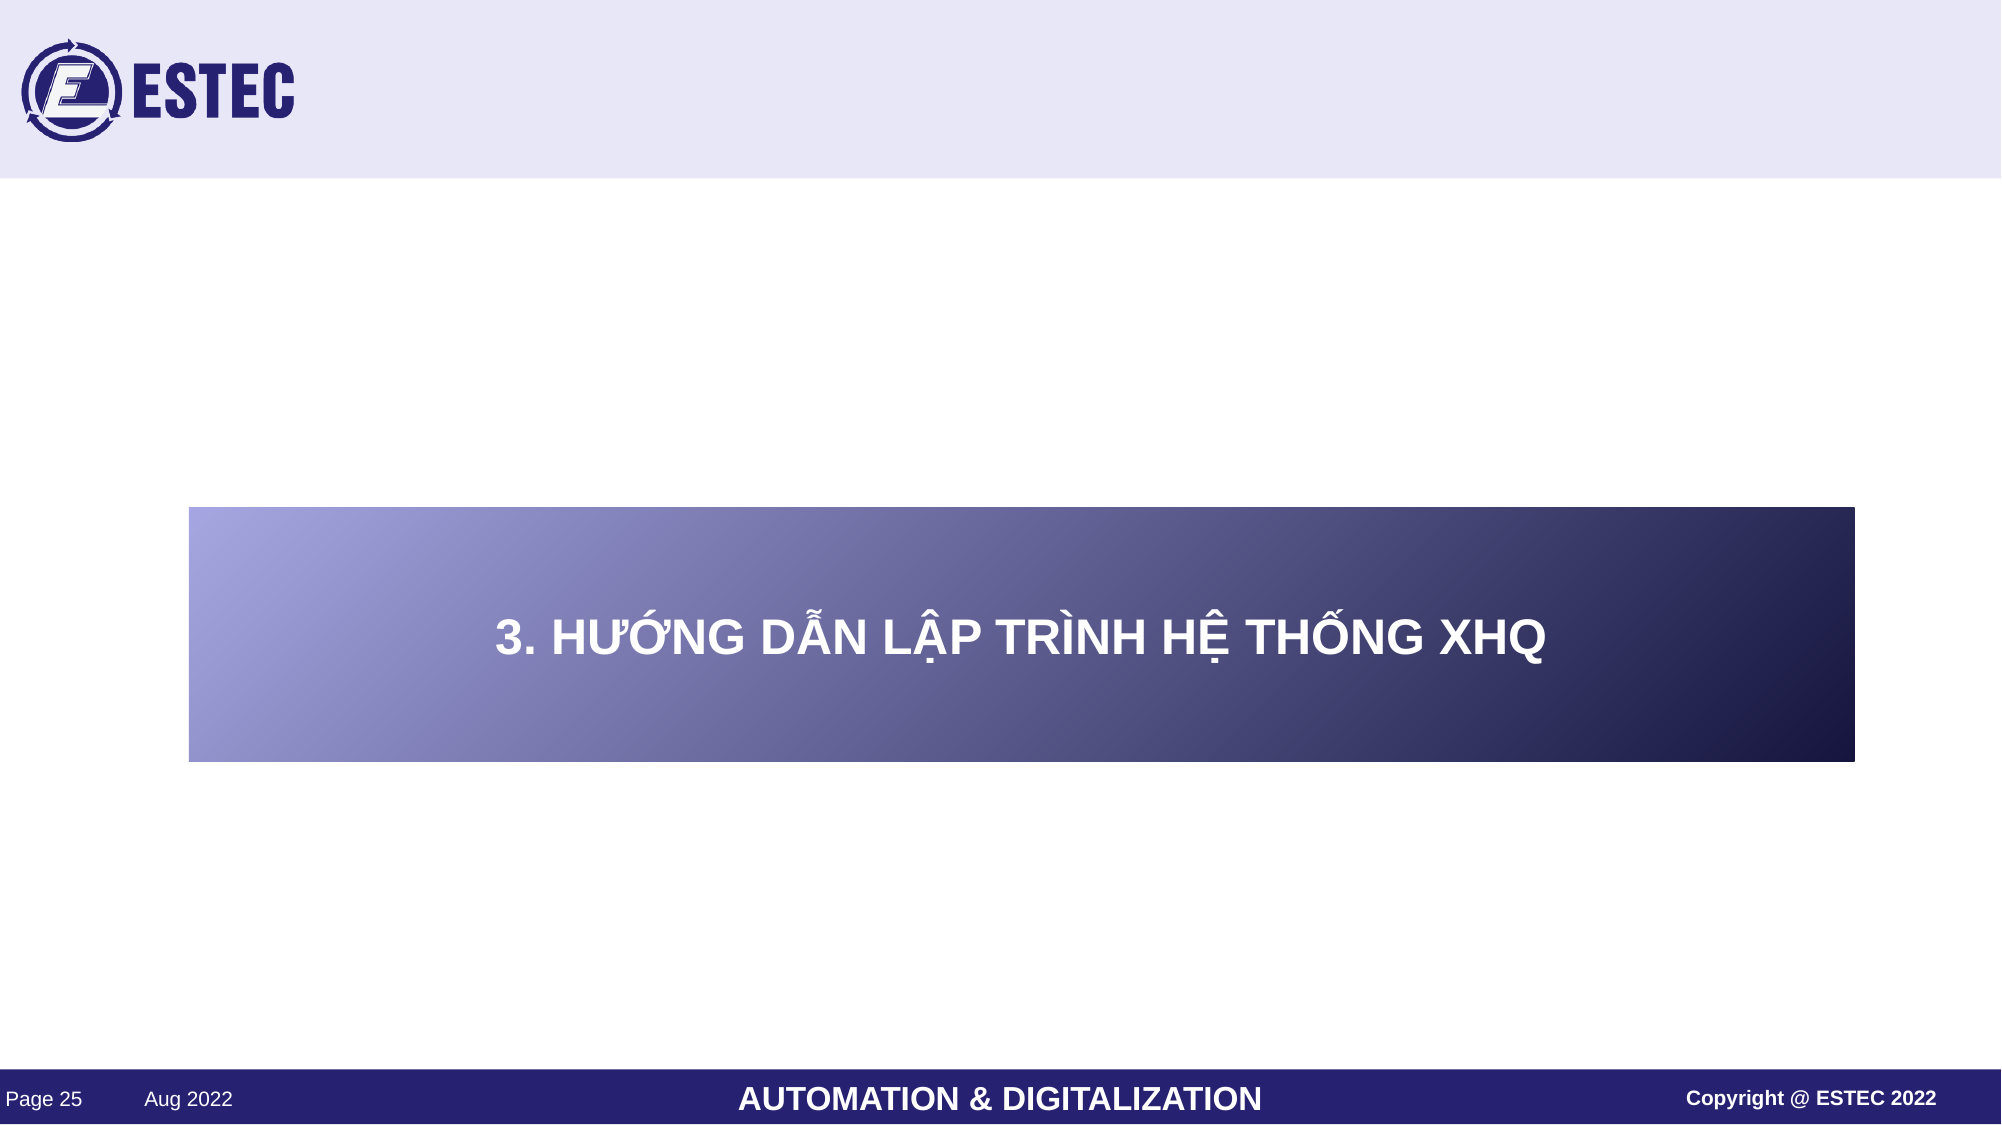

3. HƯỚNG DẪN LẬP TRÌNH HỆ THỐNG XHQ